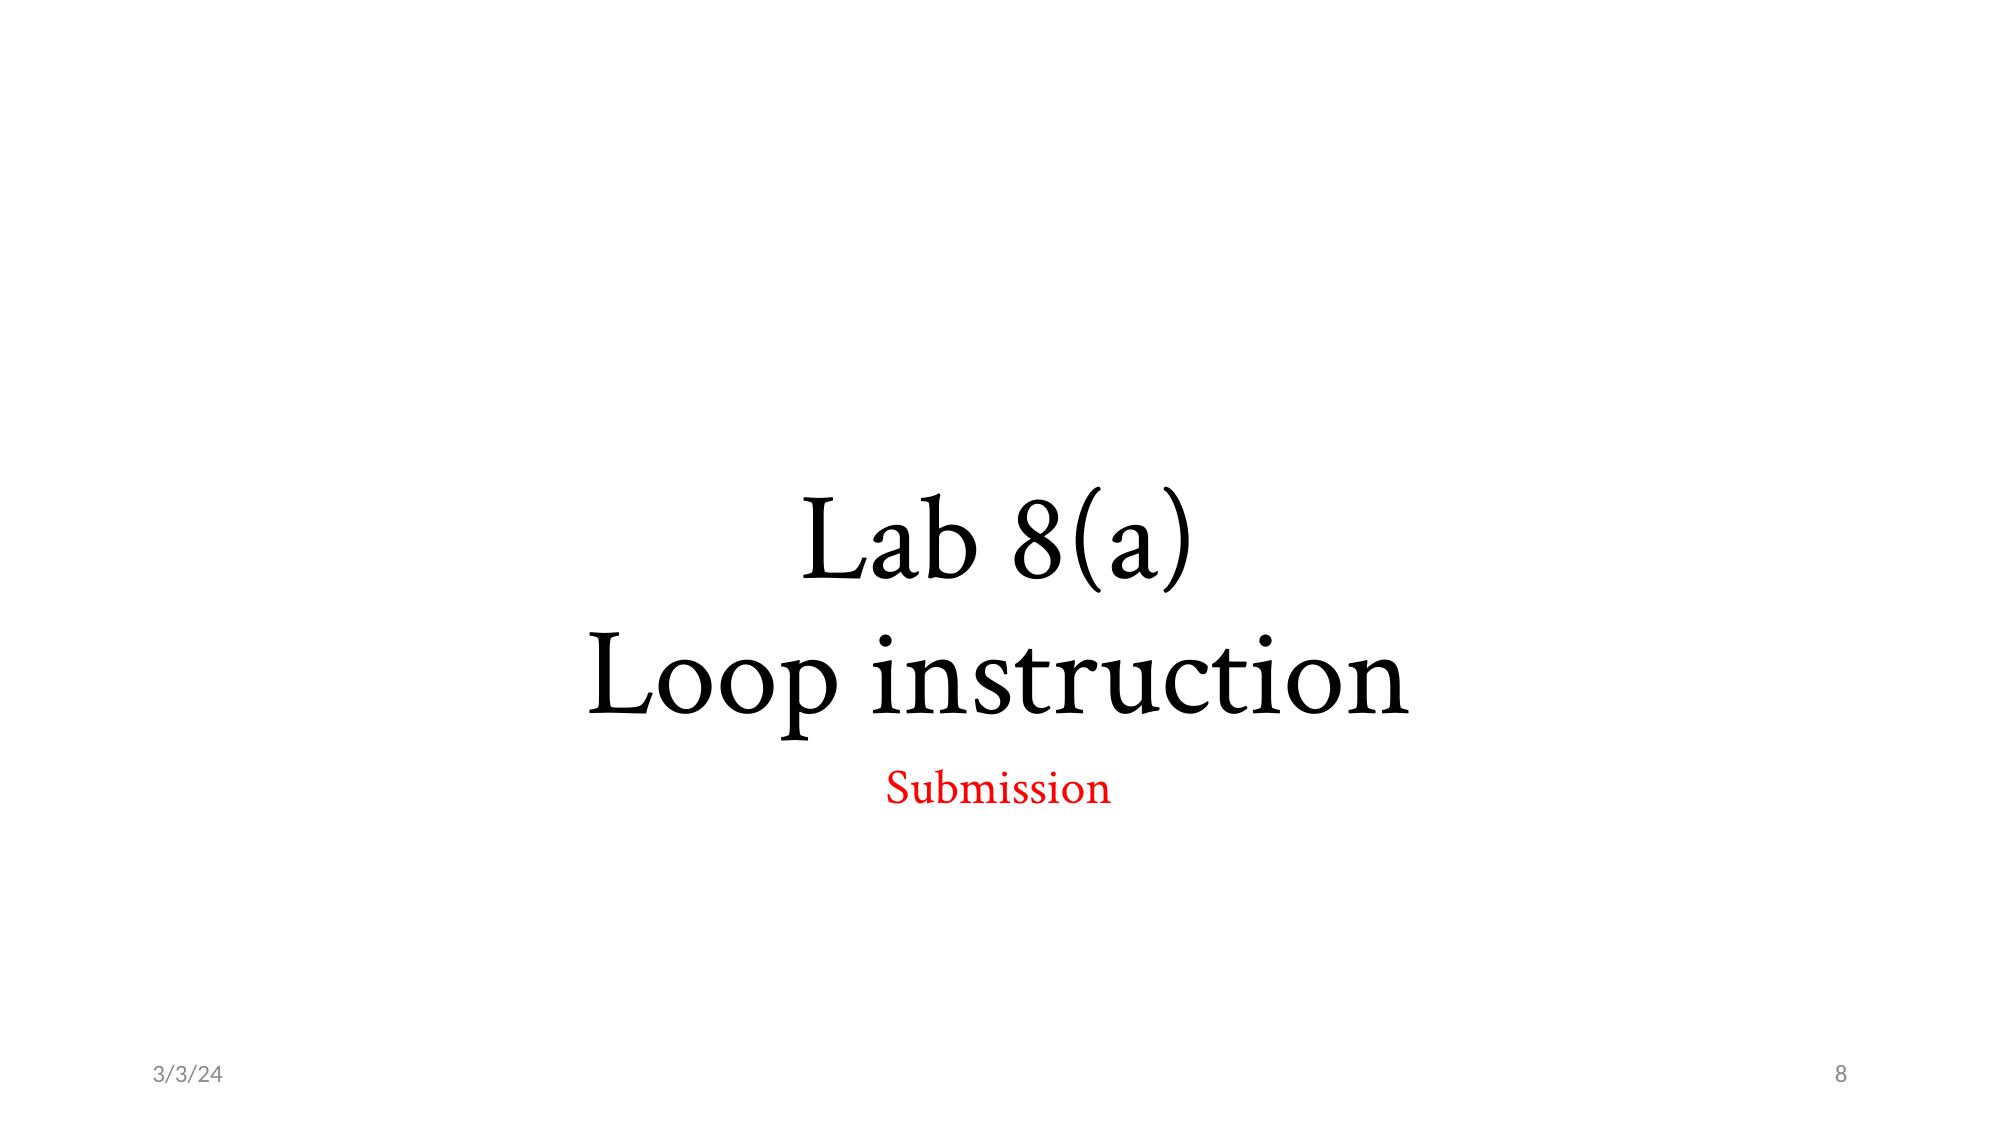

# Lab 8(a) Loop instruction
Submission
3/3/24
8